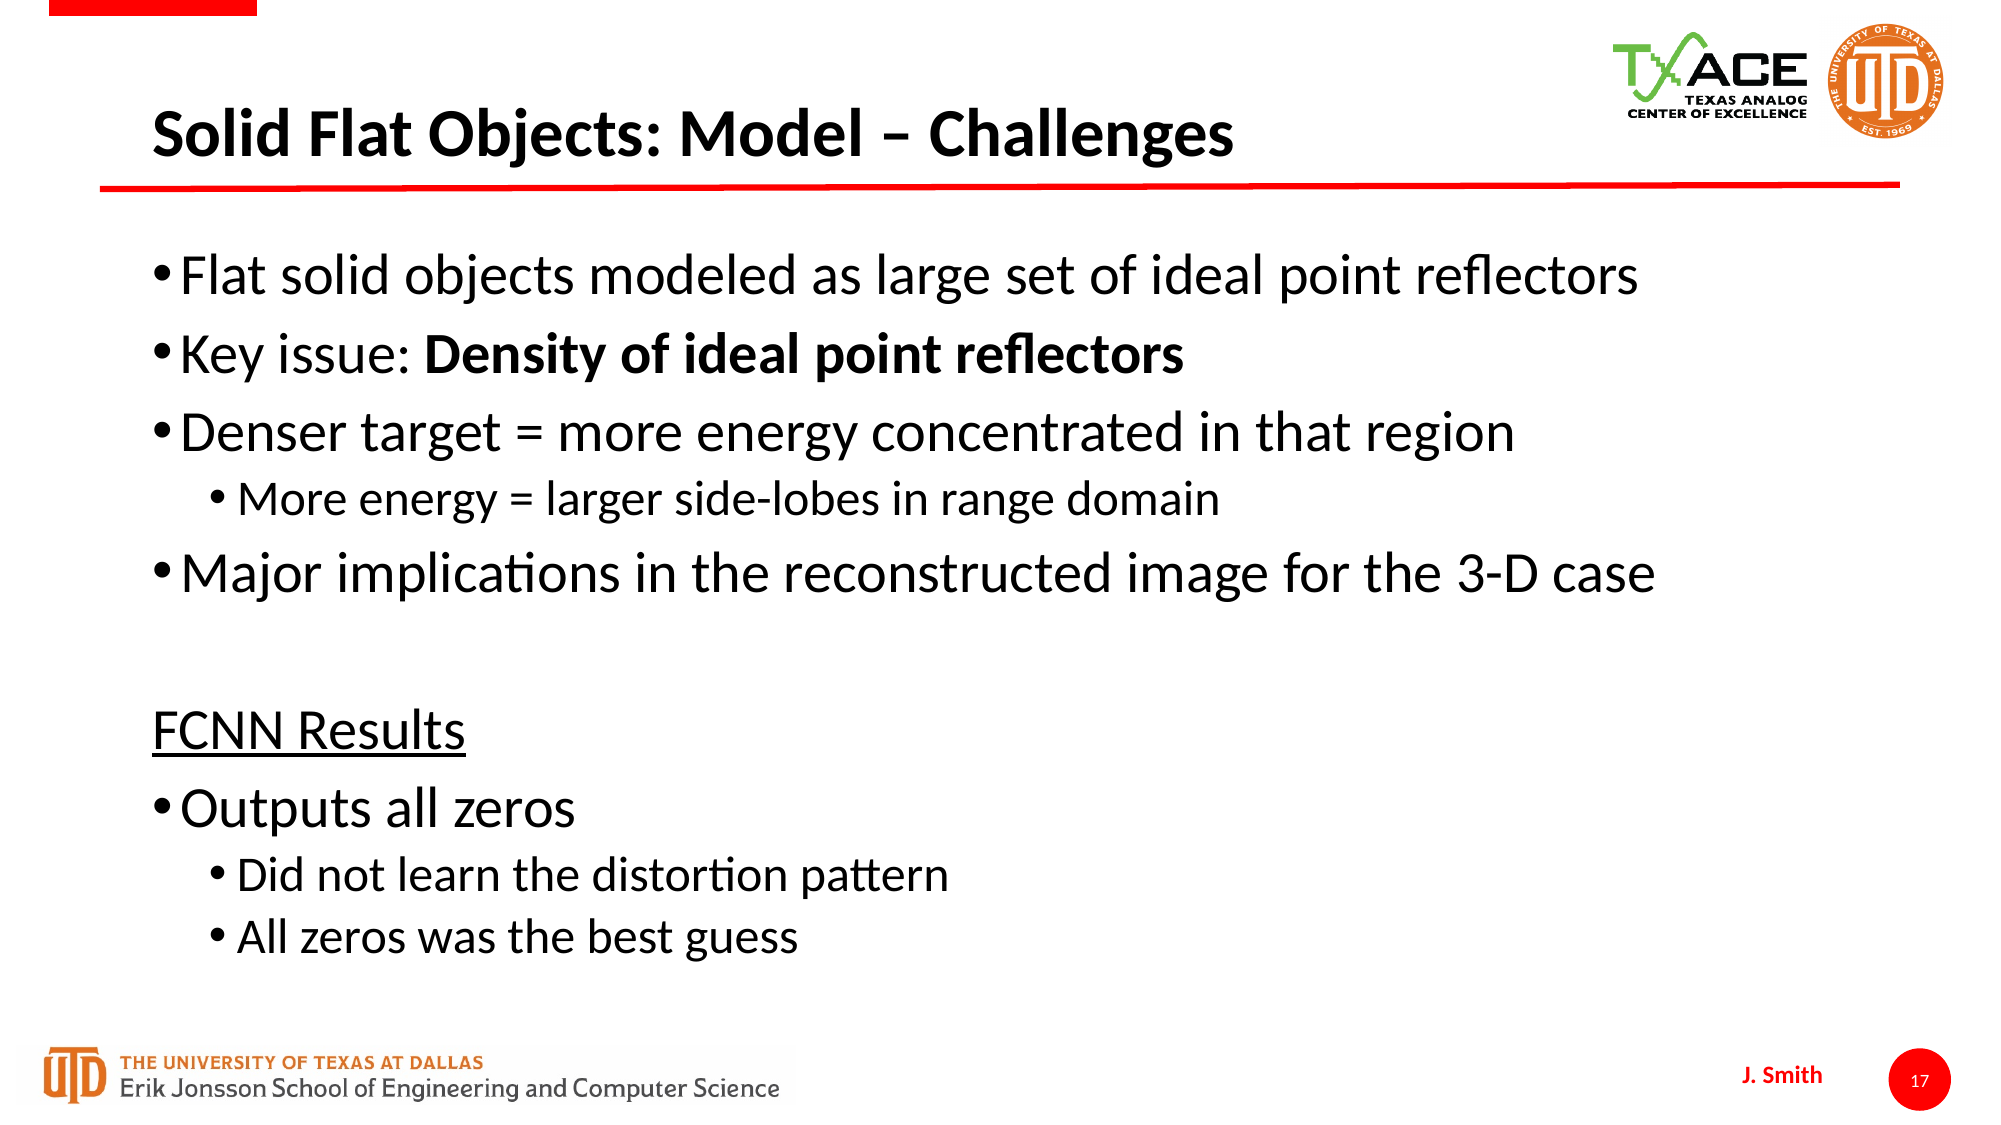

# Solid Flat Objects: Model – Challenges
Flat solid objects modeled as large set of ideal point reflectors
Key issue: Density of ideal point reflectors
Denser target = more energy concentrated in that region
More energy = larger side-lobes in range domain
Major implications in the reconstructed image for the 3-D case

FCNN Results
Outputs all zeros
Did not learn the distortion pattern
All zeros was the best guess